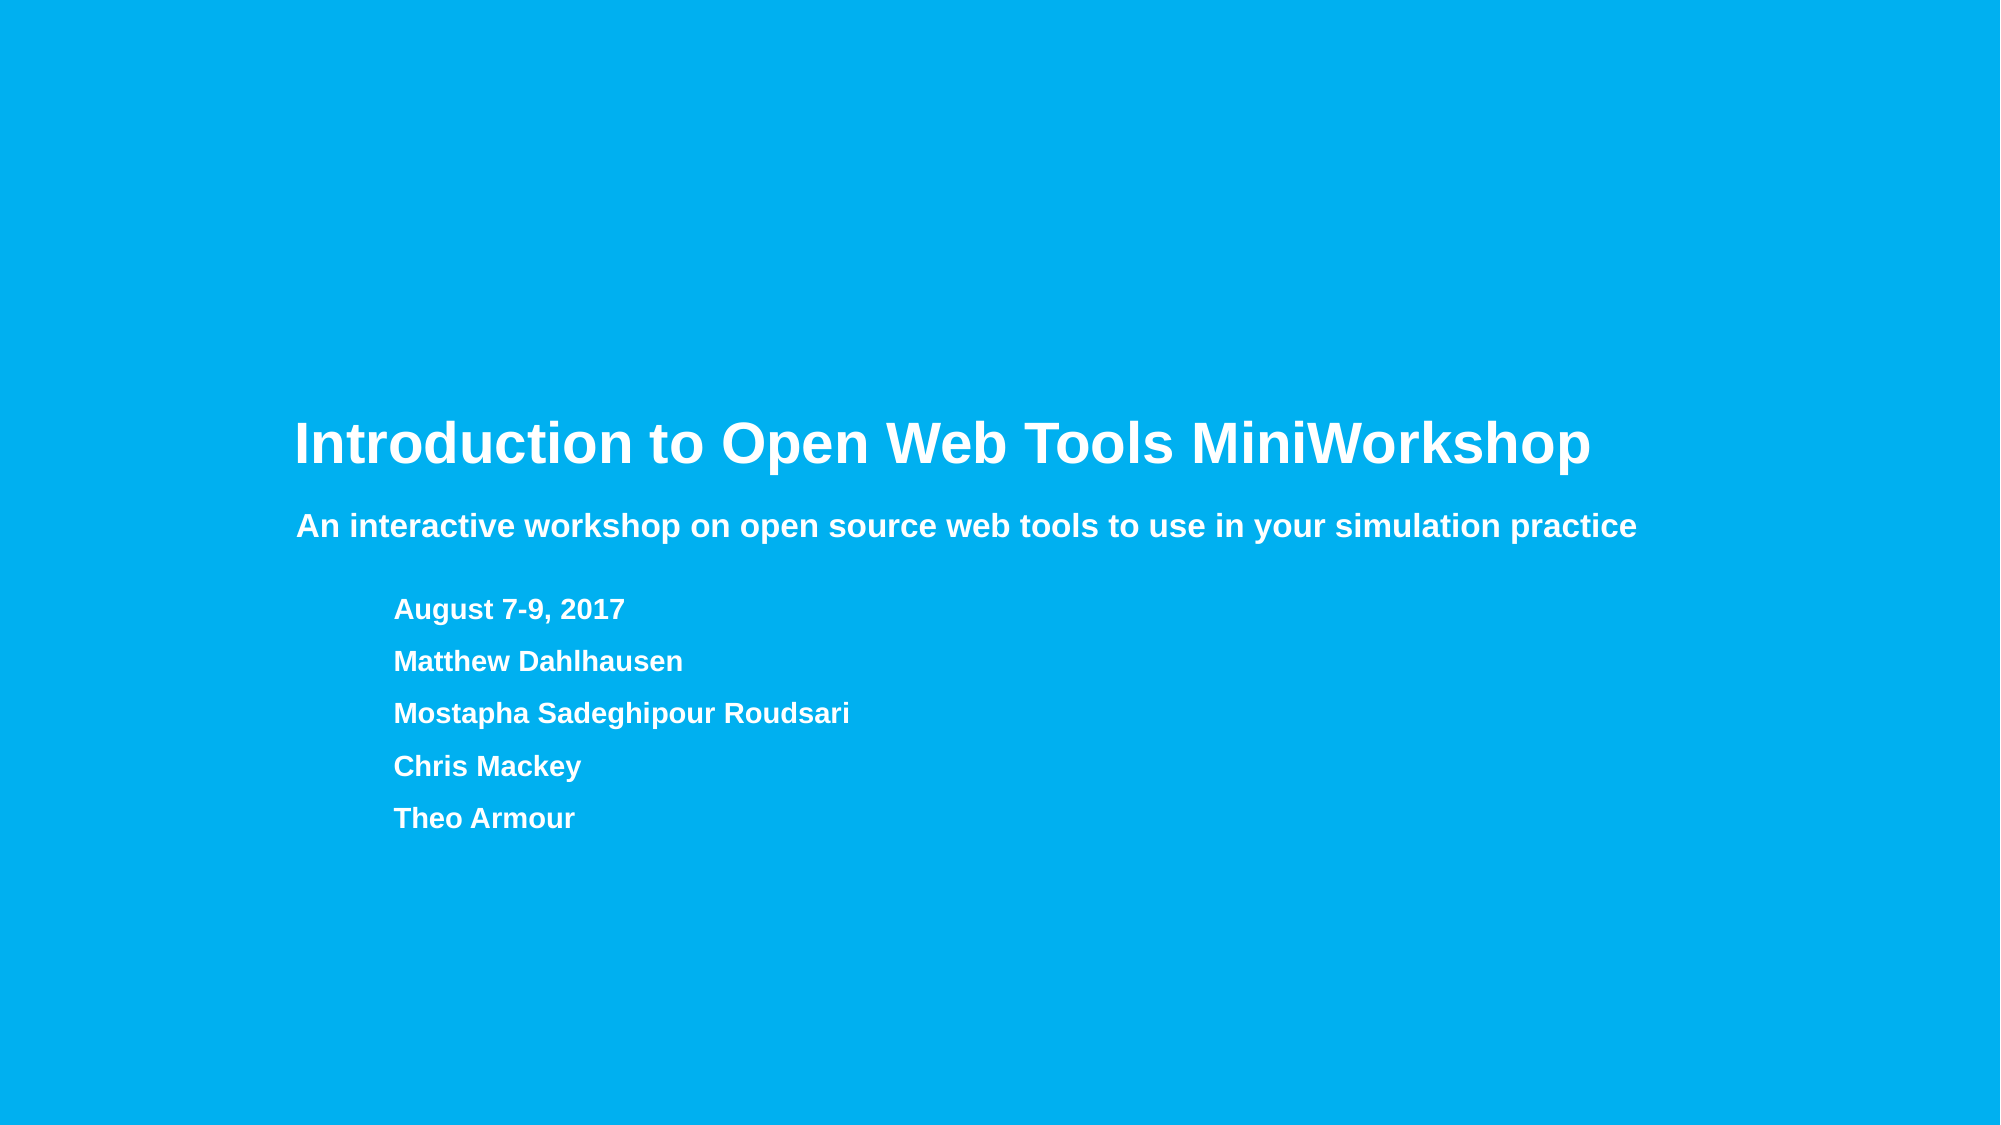

Introduction to Open Web Tools MiniWorkshop
An interactive workshop on open source web tools to use in your simulation practice
August 7-9, 2017
Matthew Dahlhausen
Mostapha Sadeghipour Roudsari
Chris Mackey
Theo Armour